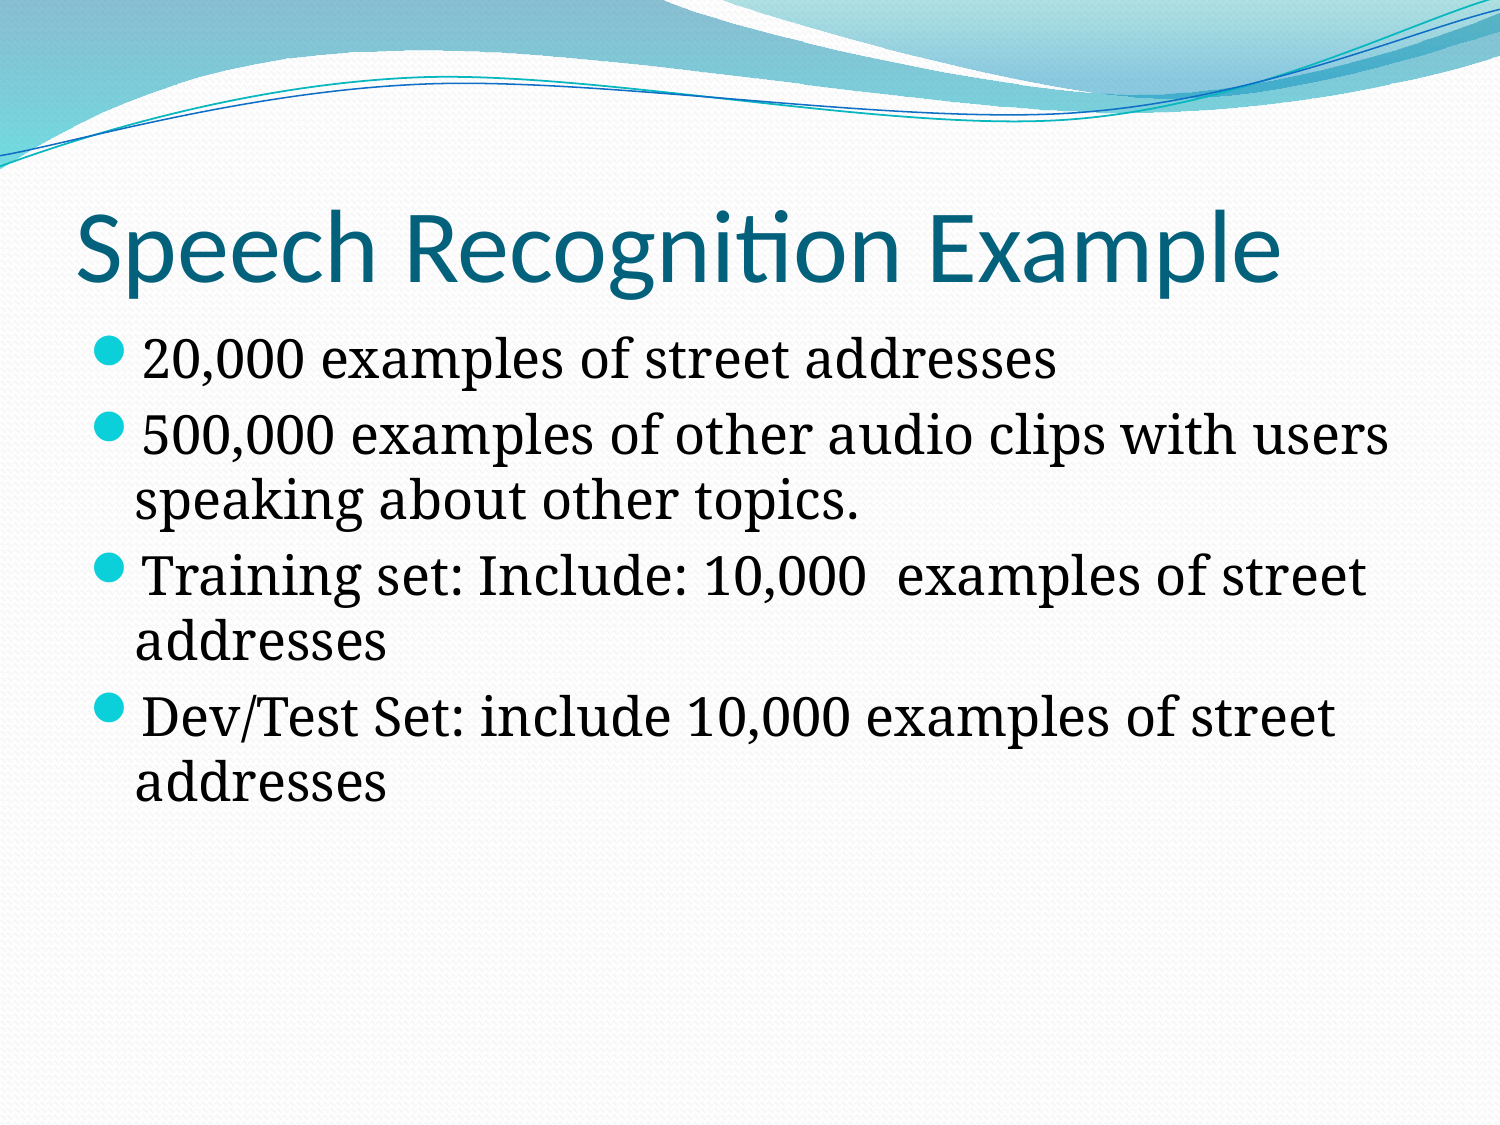

# Speech Recognition Example
20,000 examples of street addresses
500,000 examples of other audio clips with users speaking about other topics.
Training set: Include: 10,000  examples of street addresses
Dev/Test Set: include 10,000 examples of street addresses